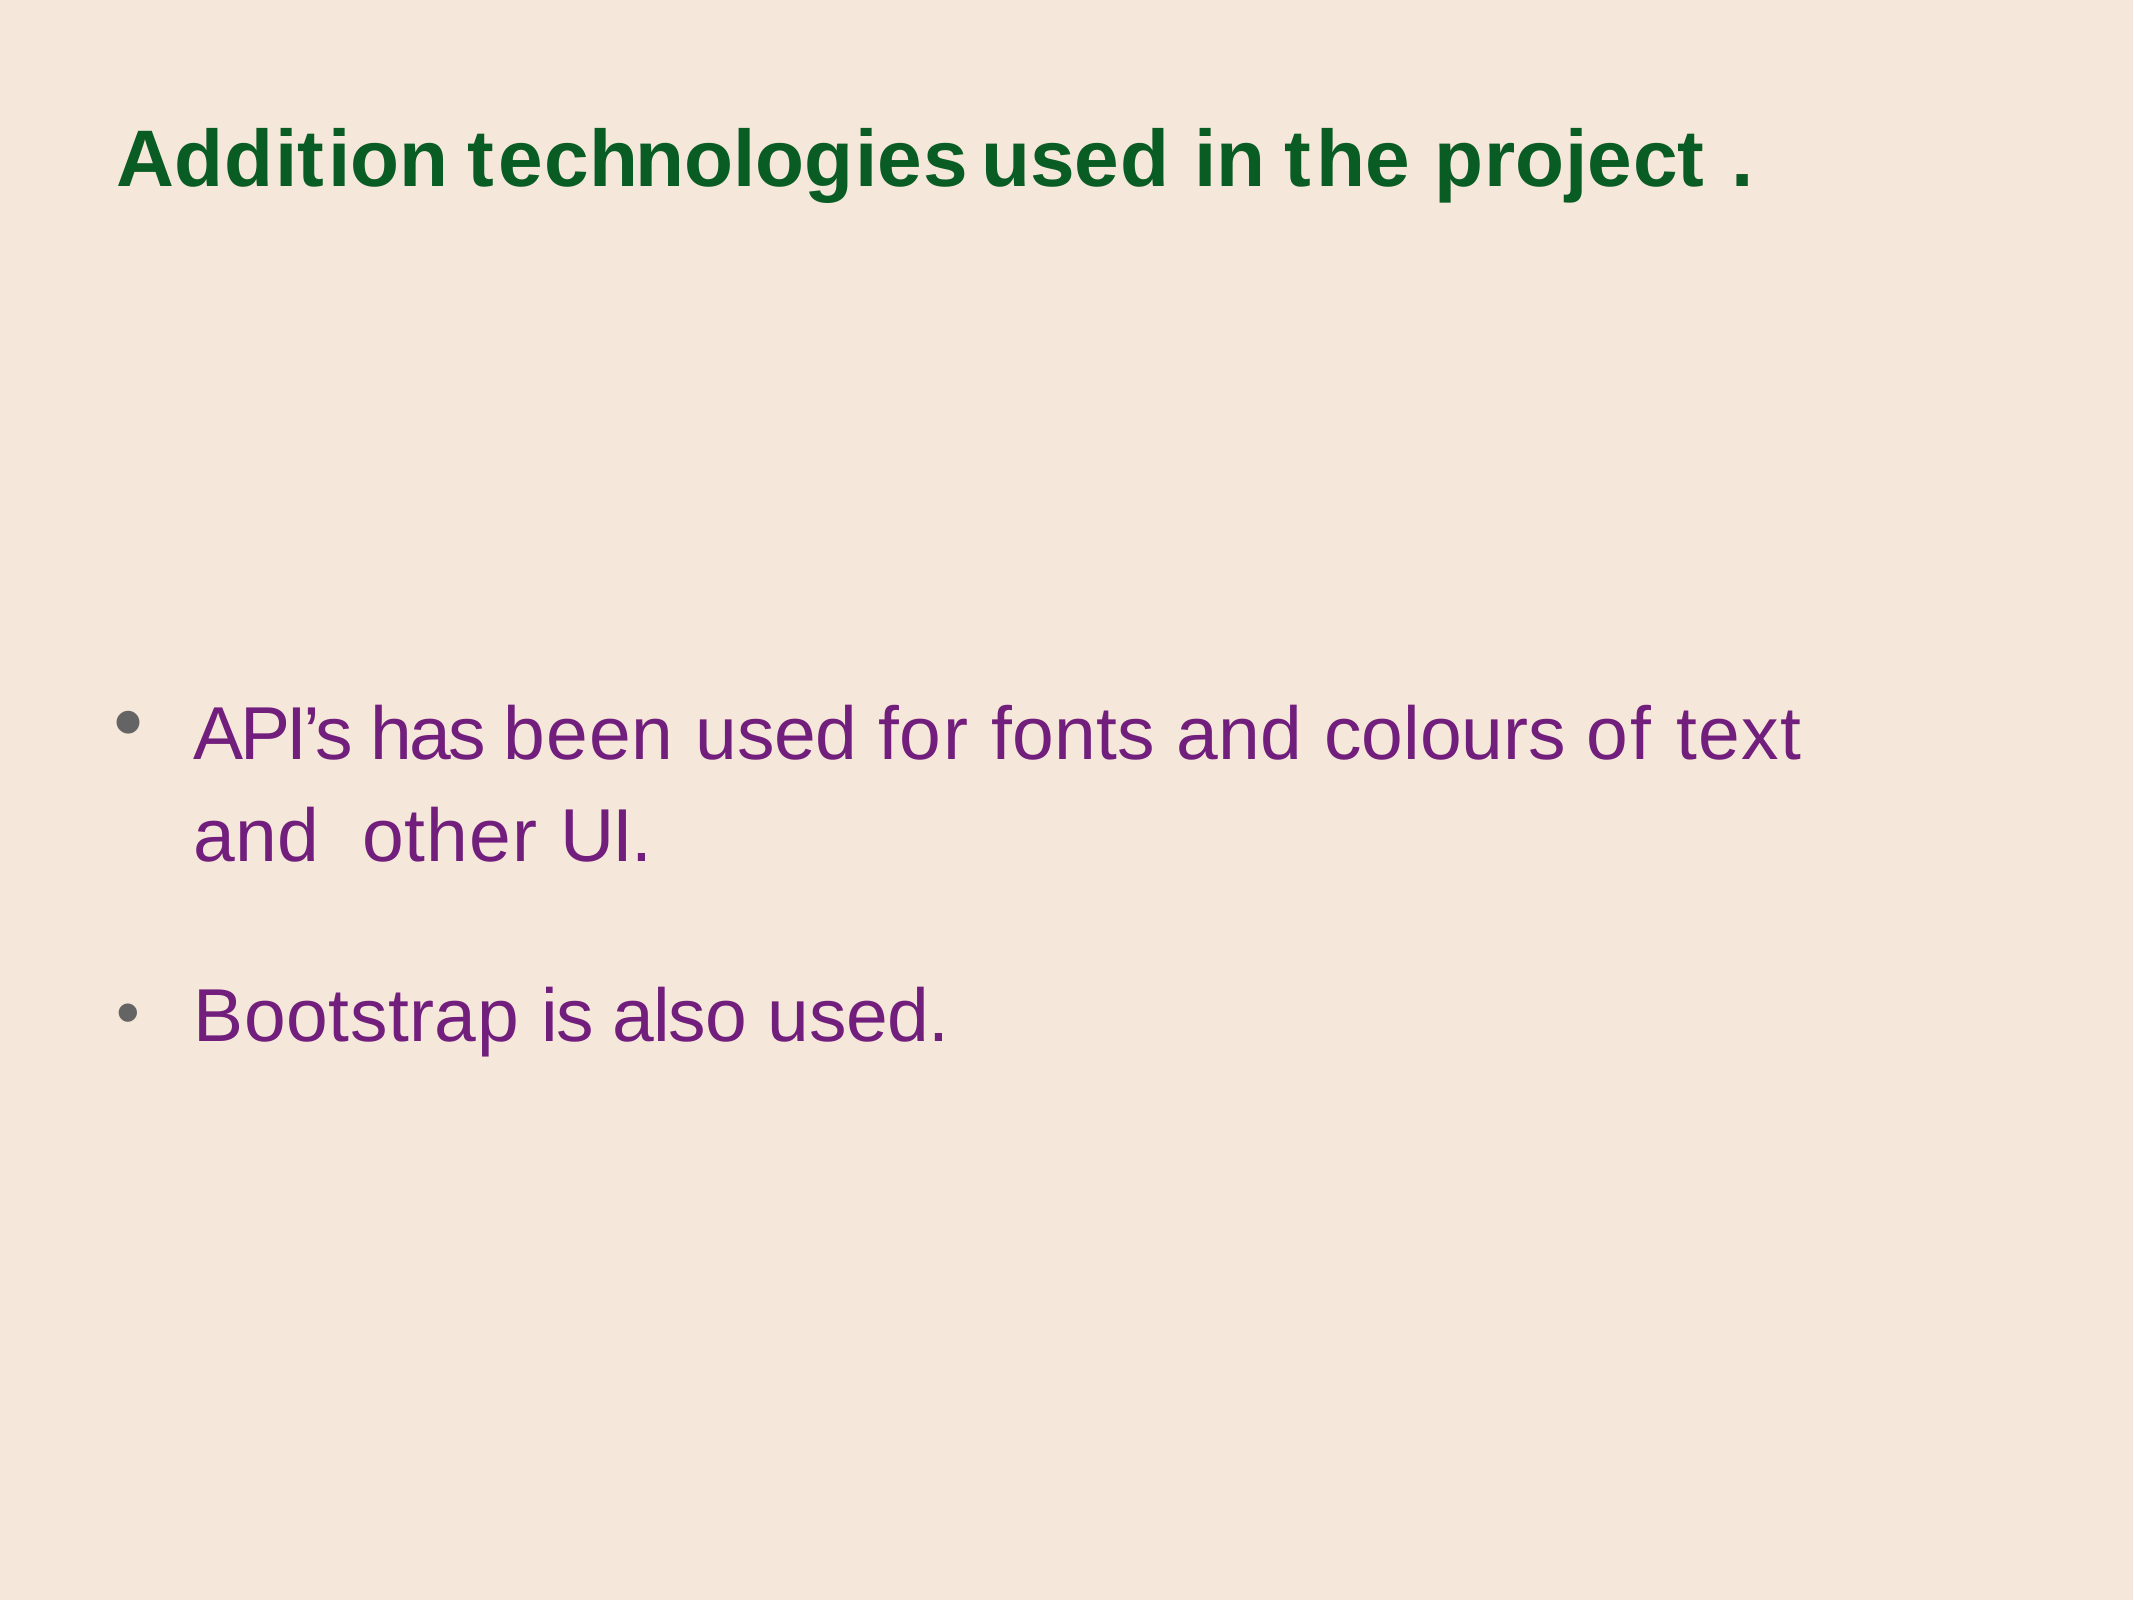

Addition technologies used in the project .
API’s has been used for fonts and colours of text and  other UI.

Bootstrap is also used.